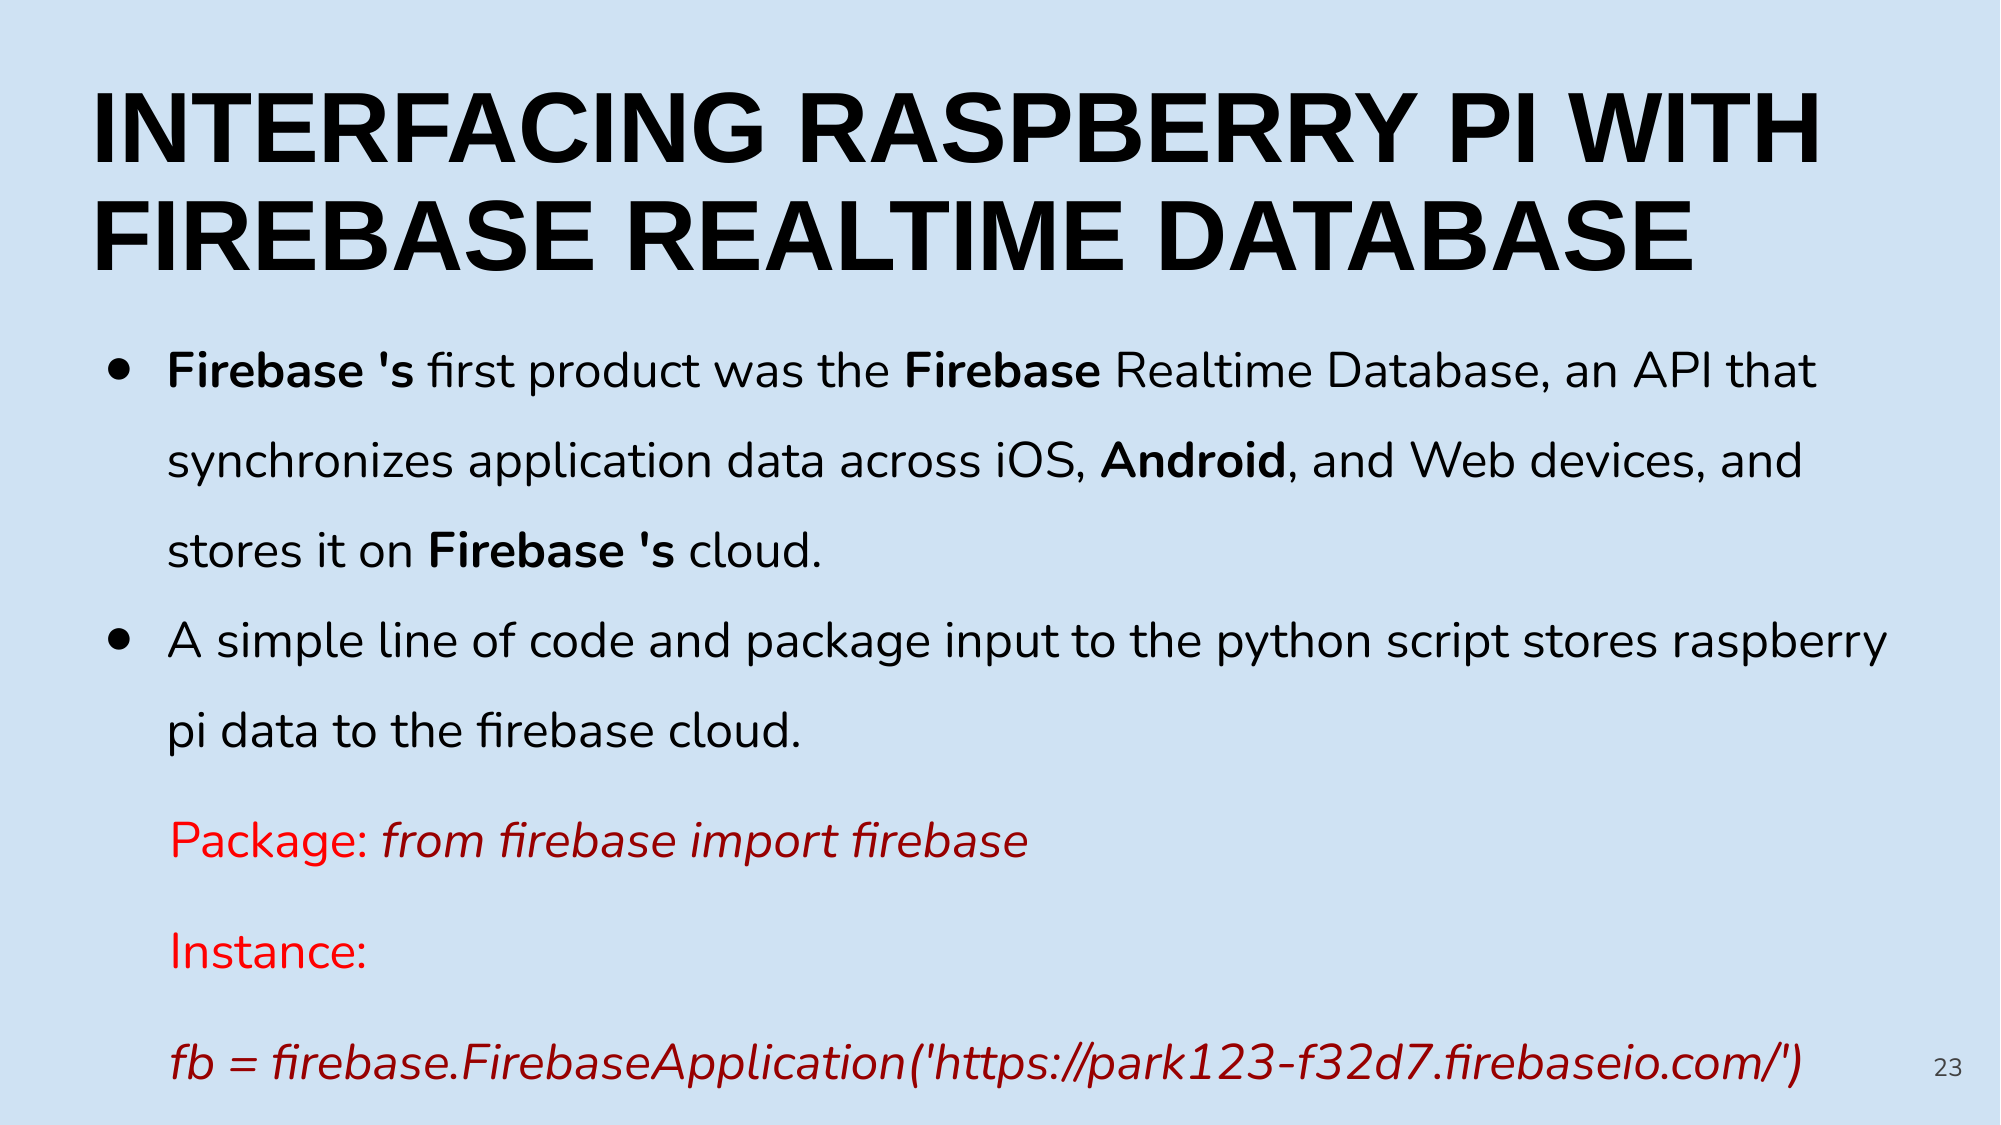

# INTERFACING RASPBERRY PI WITH FIREBASE REALTIME DATABASE
Firebase 's first product was the Firebase Realtime Database, an API that synchronizes application data across iOS, Android, and Web devices, and stores it on Firebase 's cloud.
A simple line of code and package input to the python script stores raspberry pi data to the firebase cloud.
      Package: from firebase import firebase
      Instance:
      fb = firebase.FirebaseApplication('https://park123-f32d7.firebaseio.com/')

23